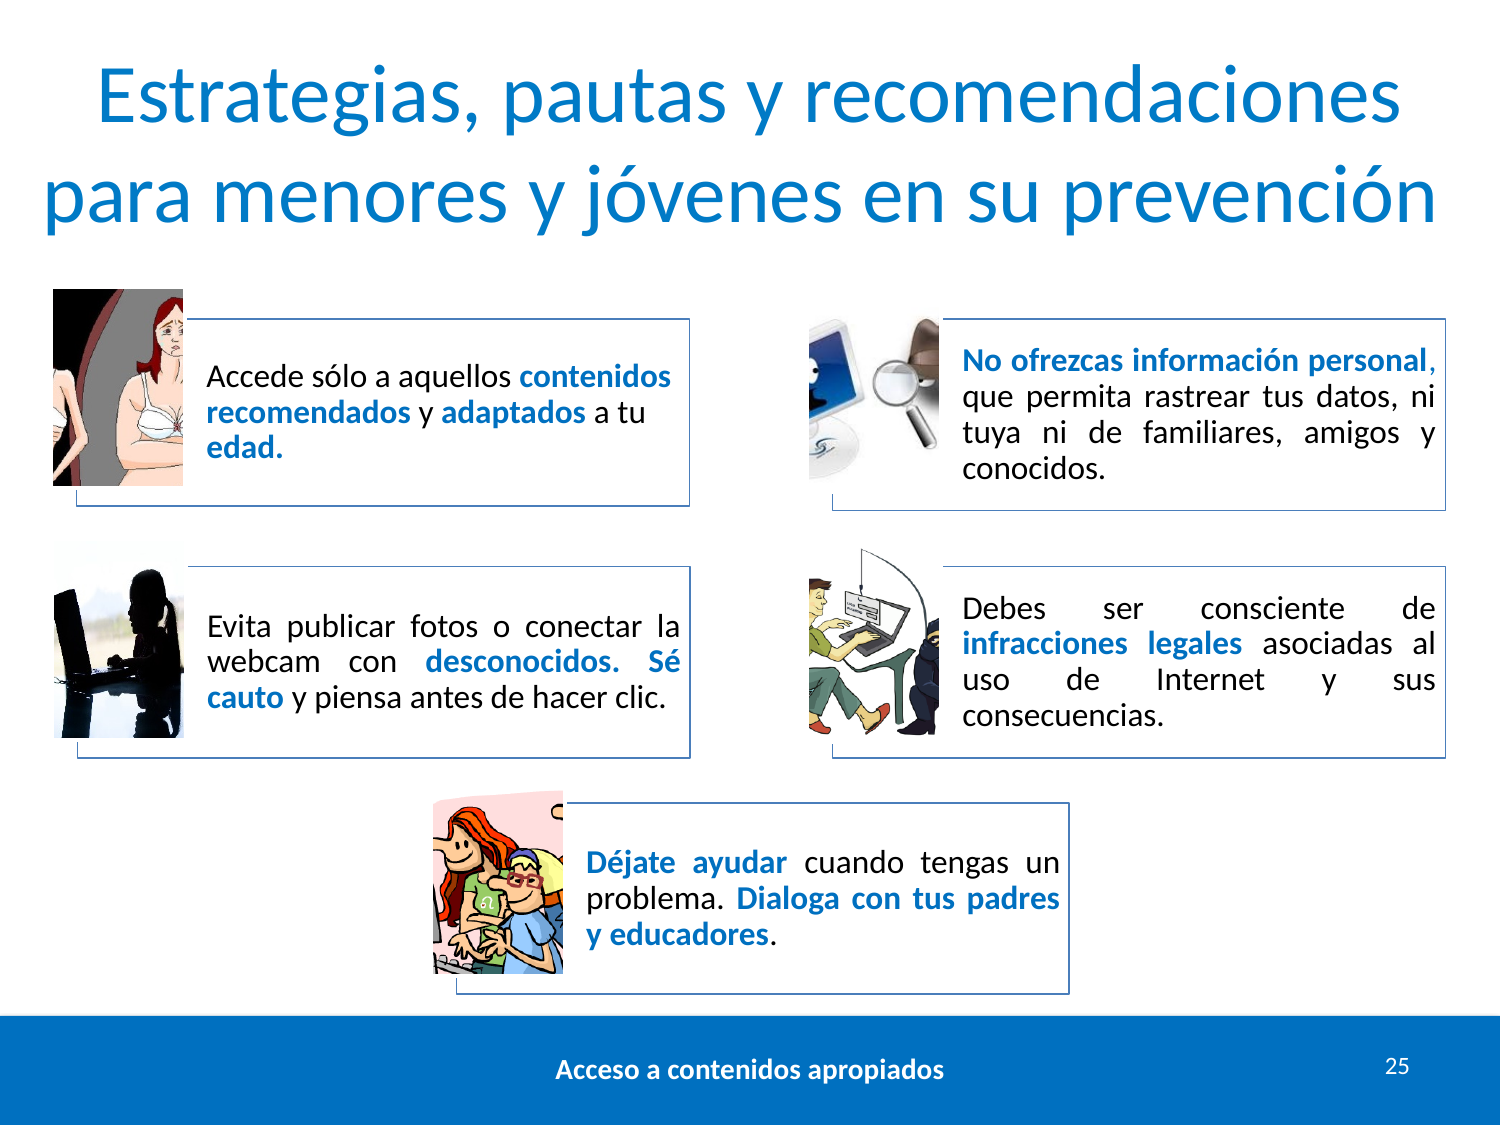

# Estrategias, pautas y recomendaciones para menores y jóvenes en su prevención

Accede sólo a aquellos contenidos recomendados y adaptados a tu edad.

No ofrezcas información personal, que permita rastrear tus datos, ni tuya ni de familiares, amigos y conocidos.

Debes ser consciente de infracciones legales asociadas al uso de Internet y sus consecuencias.

Evita publicar fotos o conectar la webcam con desconocidos. Sé cauto y piensa antes de hacer clic.

Déjate ayudar cuando tengas un problema. Dialoga con tus padres y educadores.
Acceso a contenidos apropiados
25